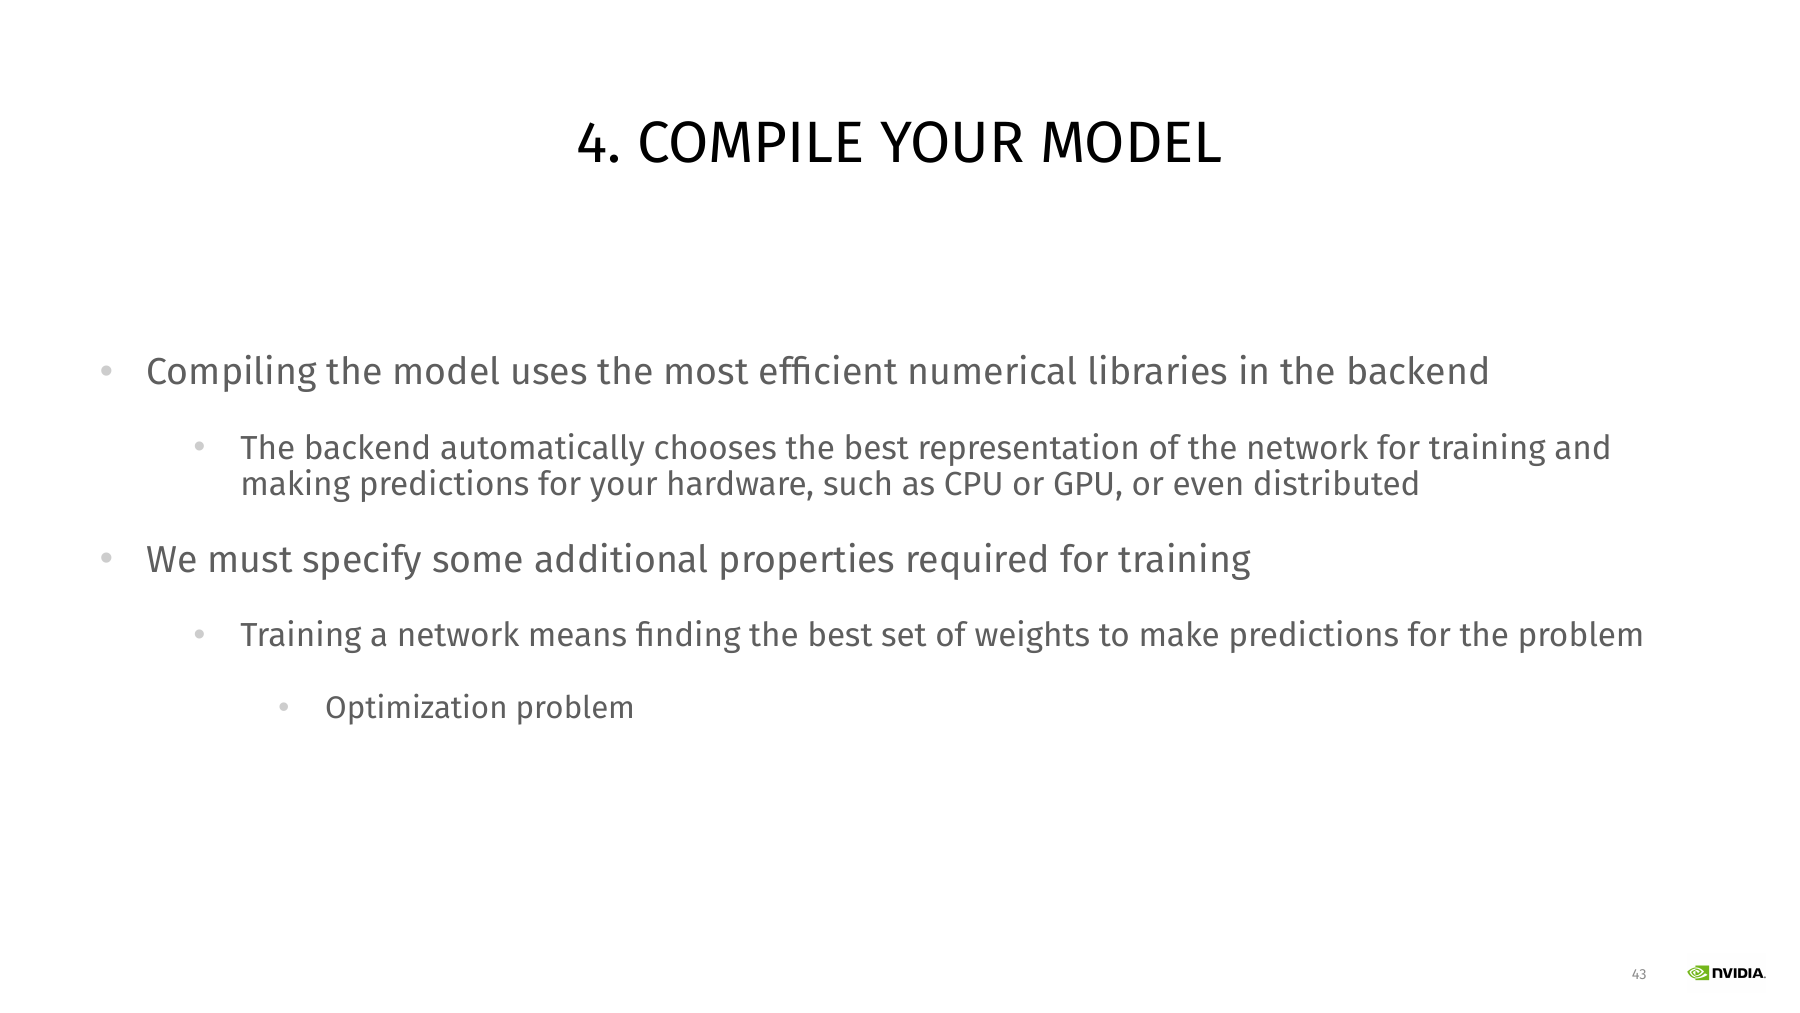

# 4. Compile Your Model

Compiling the model uses the most efficient numerical libraries in the backend
The backend automatically chooses the best representation of the network for training and making predictions for your hardware, such as CPU or GPU, or even distributed
We must specify some additional properties required for training
Training a network means finding the best set of weights to make predictions for the problem
Optimization problem